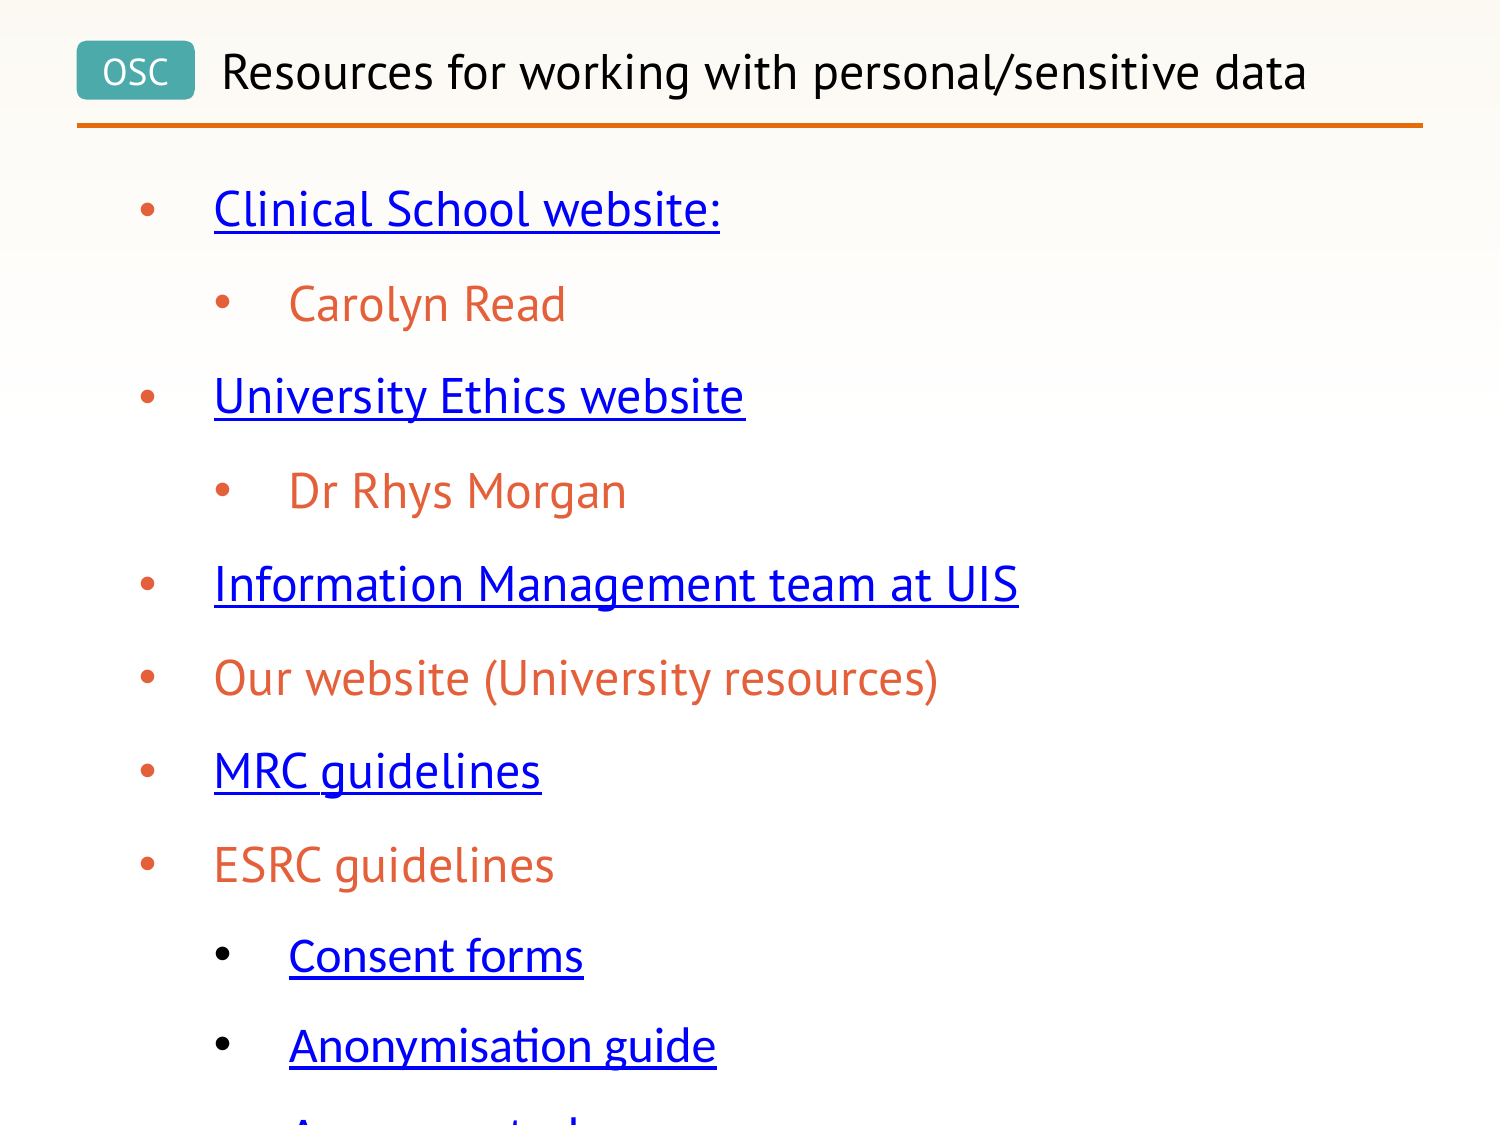

Resources for working with personal/sensitive data
Clinical School website:
Carolyn Read
University Ethics website
Dr Rhys Morgan
Information Management team at UIS
Our website (University resources)
MRC guidelines
ESRC guidelines
Consent forms
Anonymisation guide
Access control